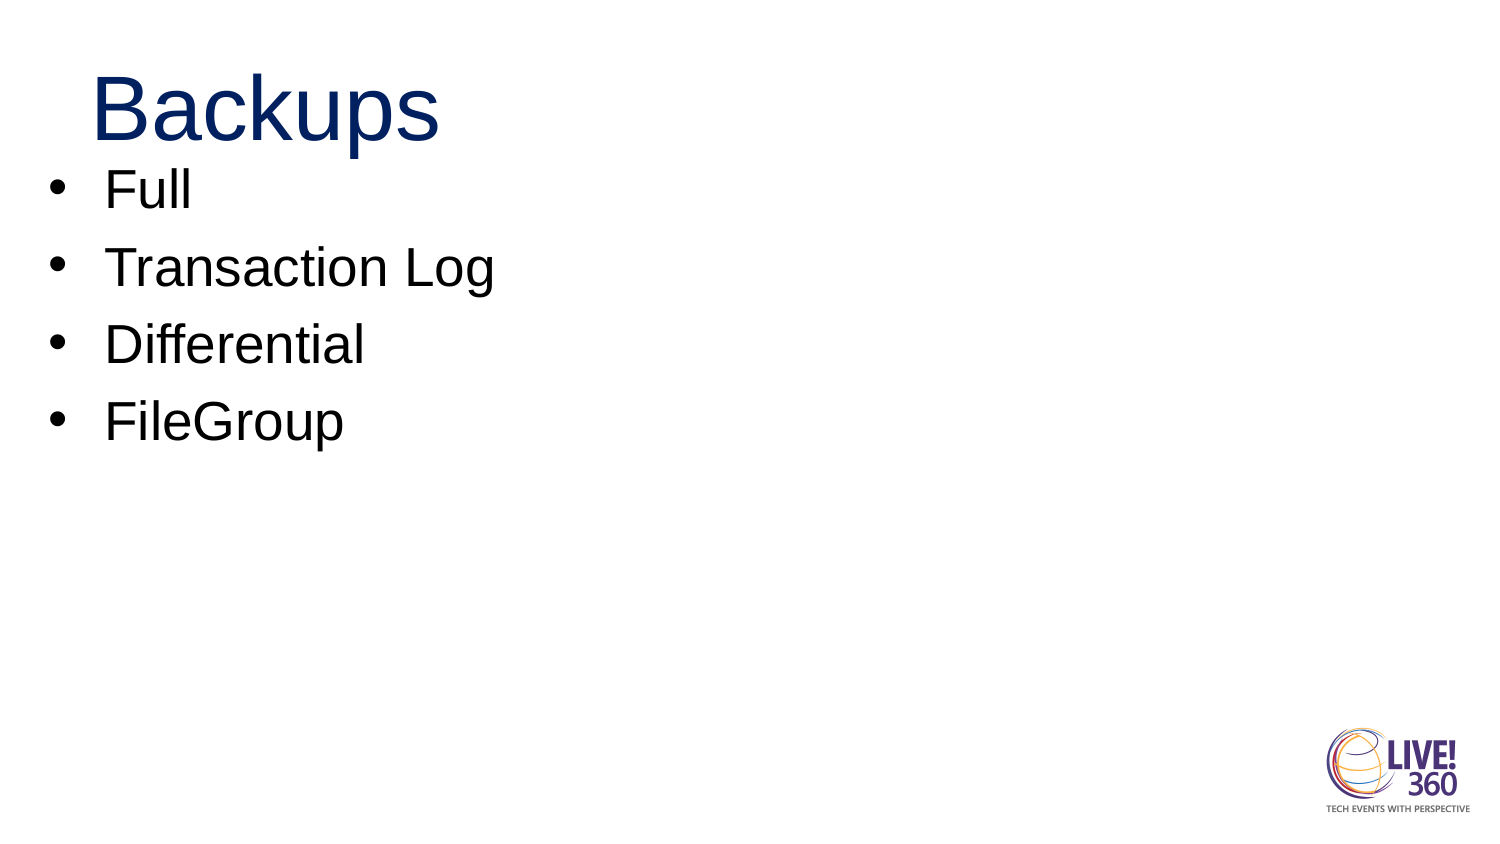

# Backups
Full
Transaction Log
Differential
FileGroup